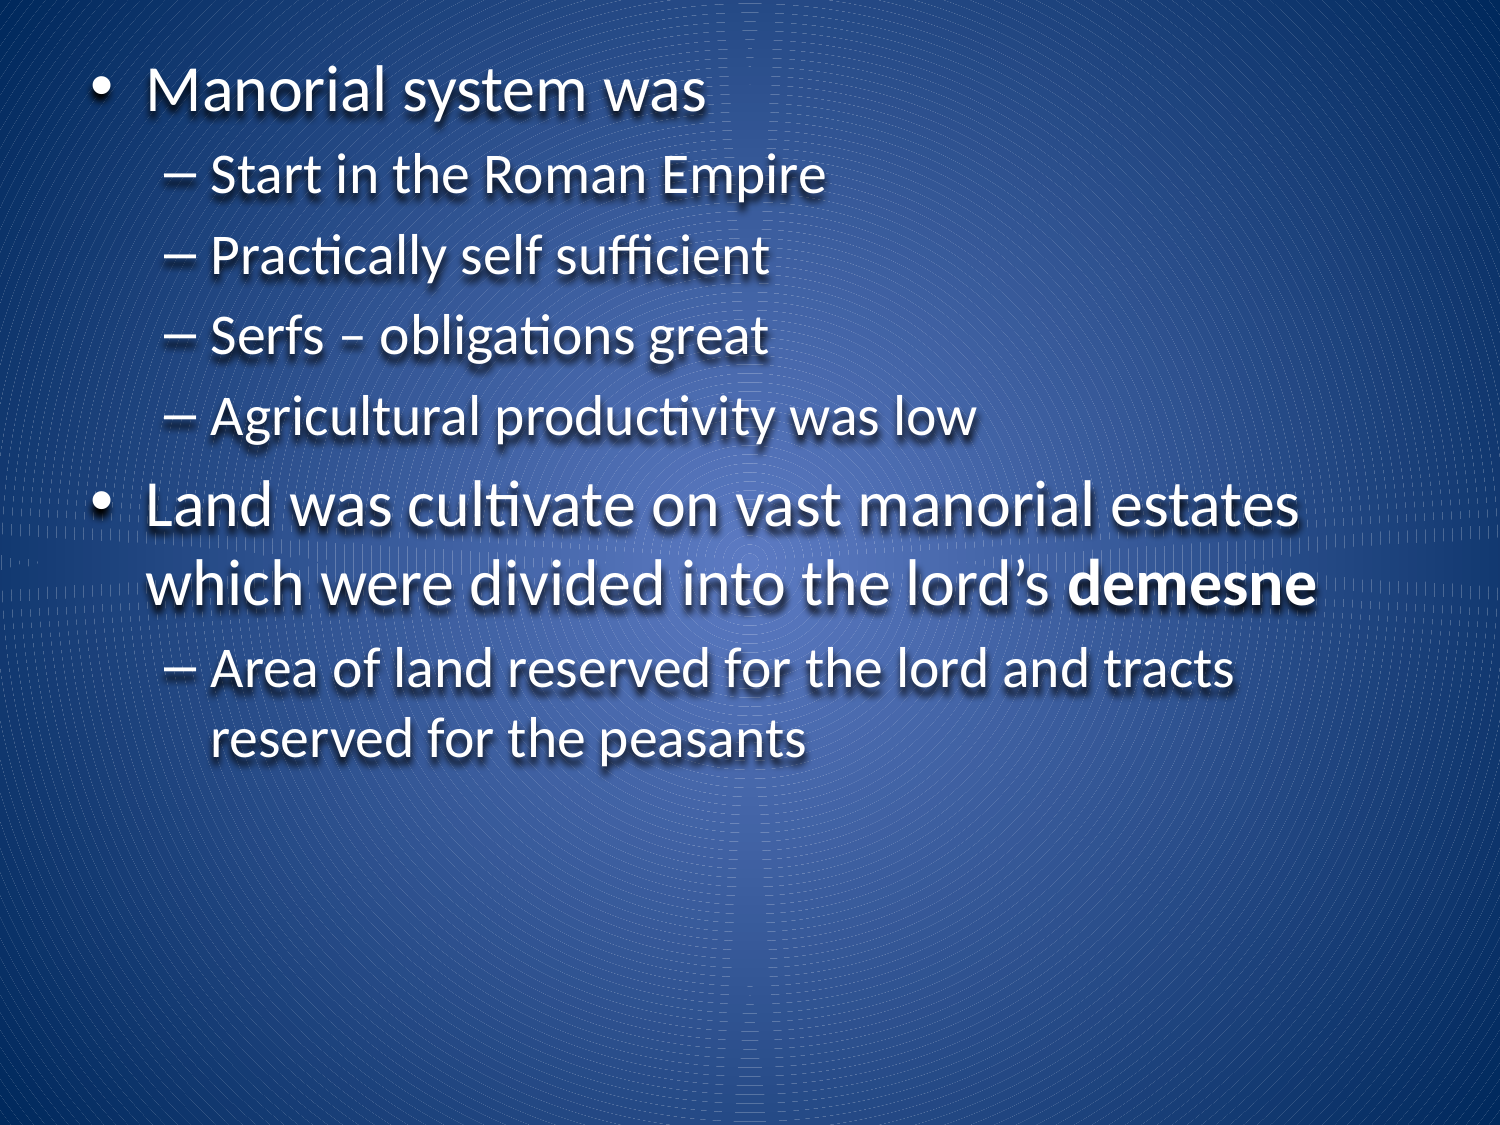

Manorial system was
Start in the Roman Empire
Practically self sufficient
Serfs – obligations great
Agricultural productivity was low
Land was cultivate on vast manorial estates which were divided into the lord’s demesne
Area of land reserved for the lord and tracts reserved for the peasants

#